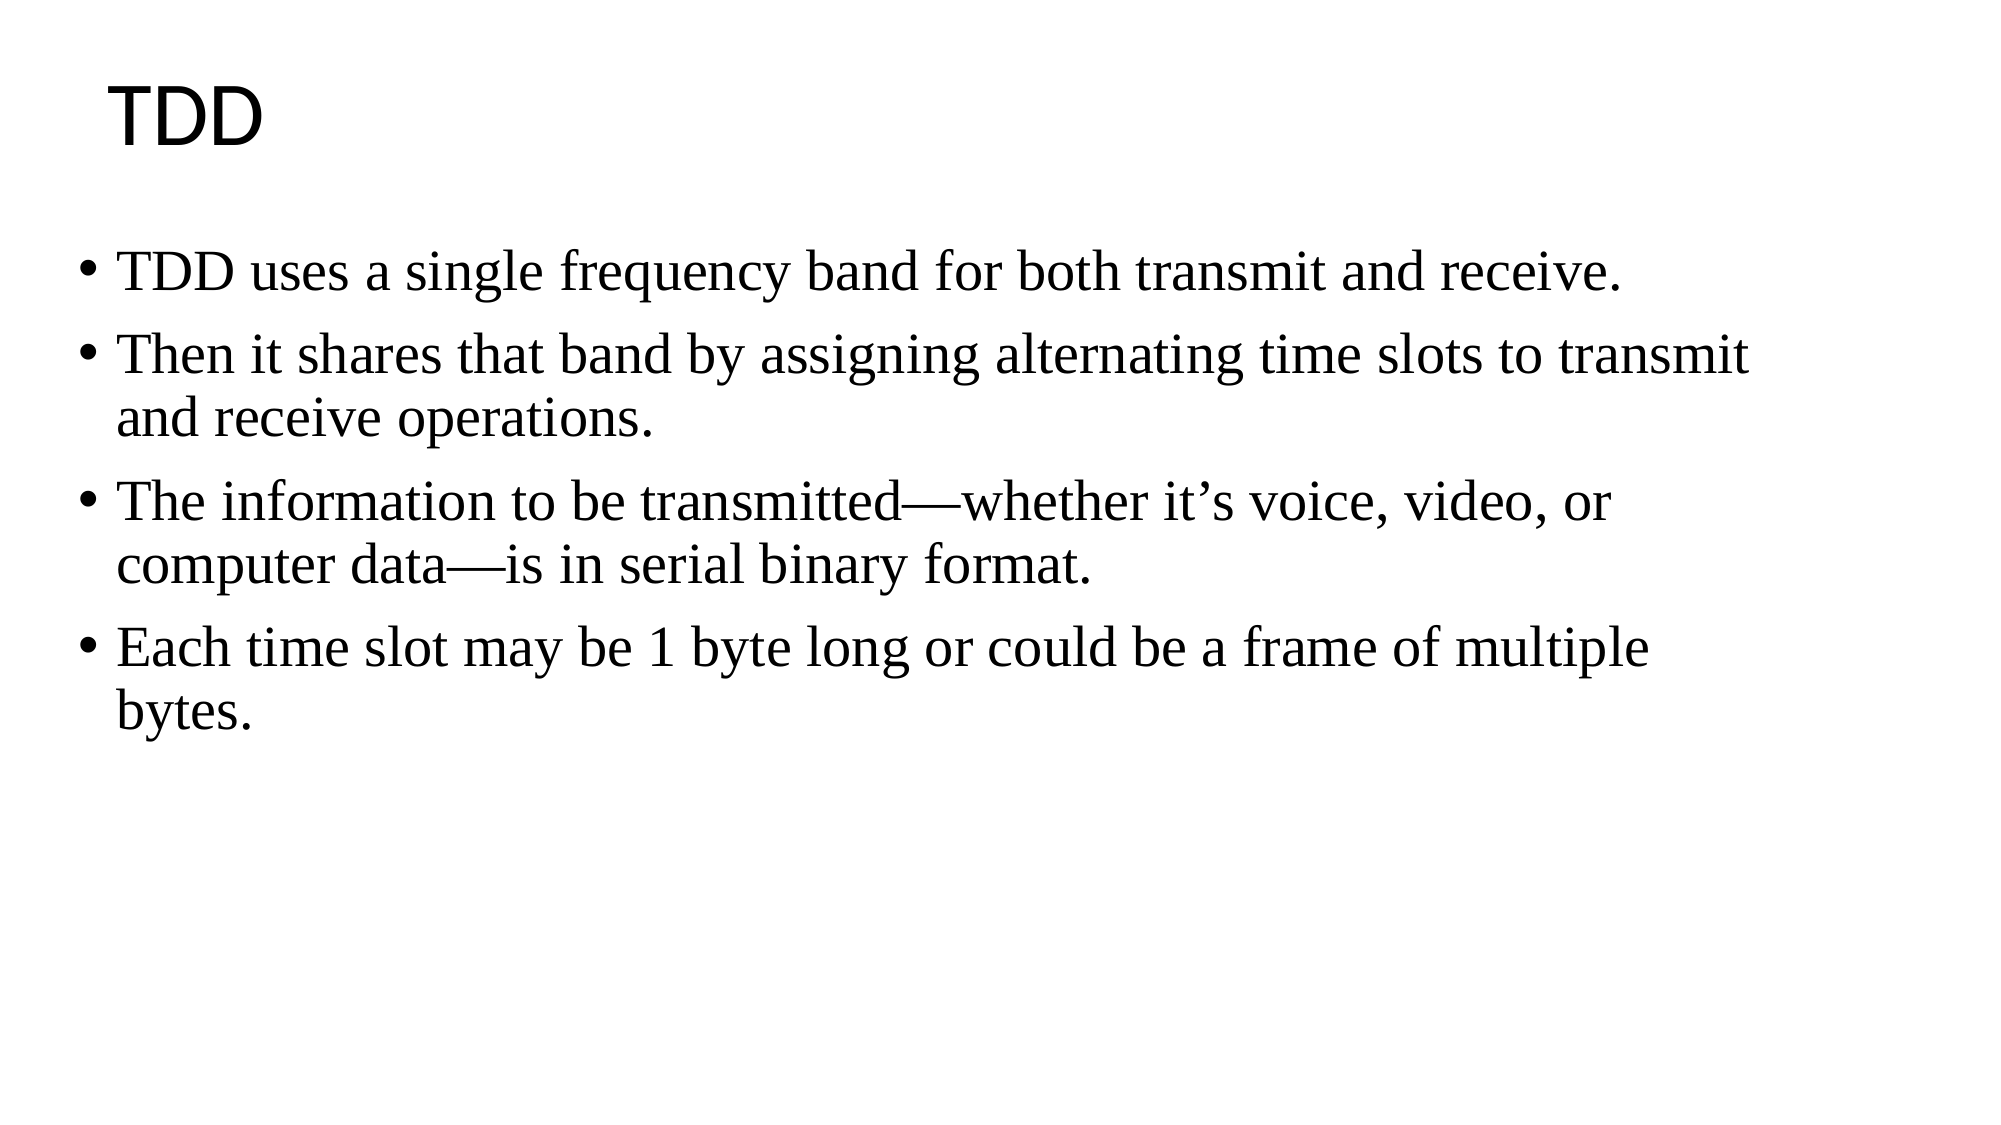

# TDD
TDD uses a single frequency band for both transmit and receive.
Then it shares that band by assigning alternating time slots to transmit and receive operations.
The information to be transmitted—whether it’s voice, video, or computer data—is in serial binary format.
Each time slot may be 1 byte long or could be a frame of multiple bytes.